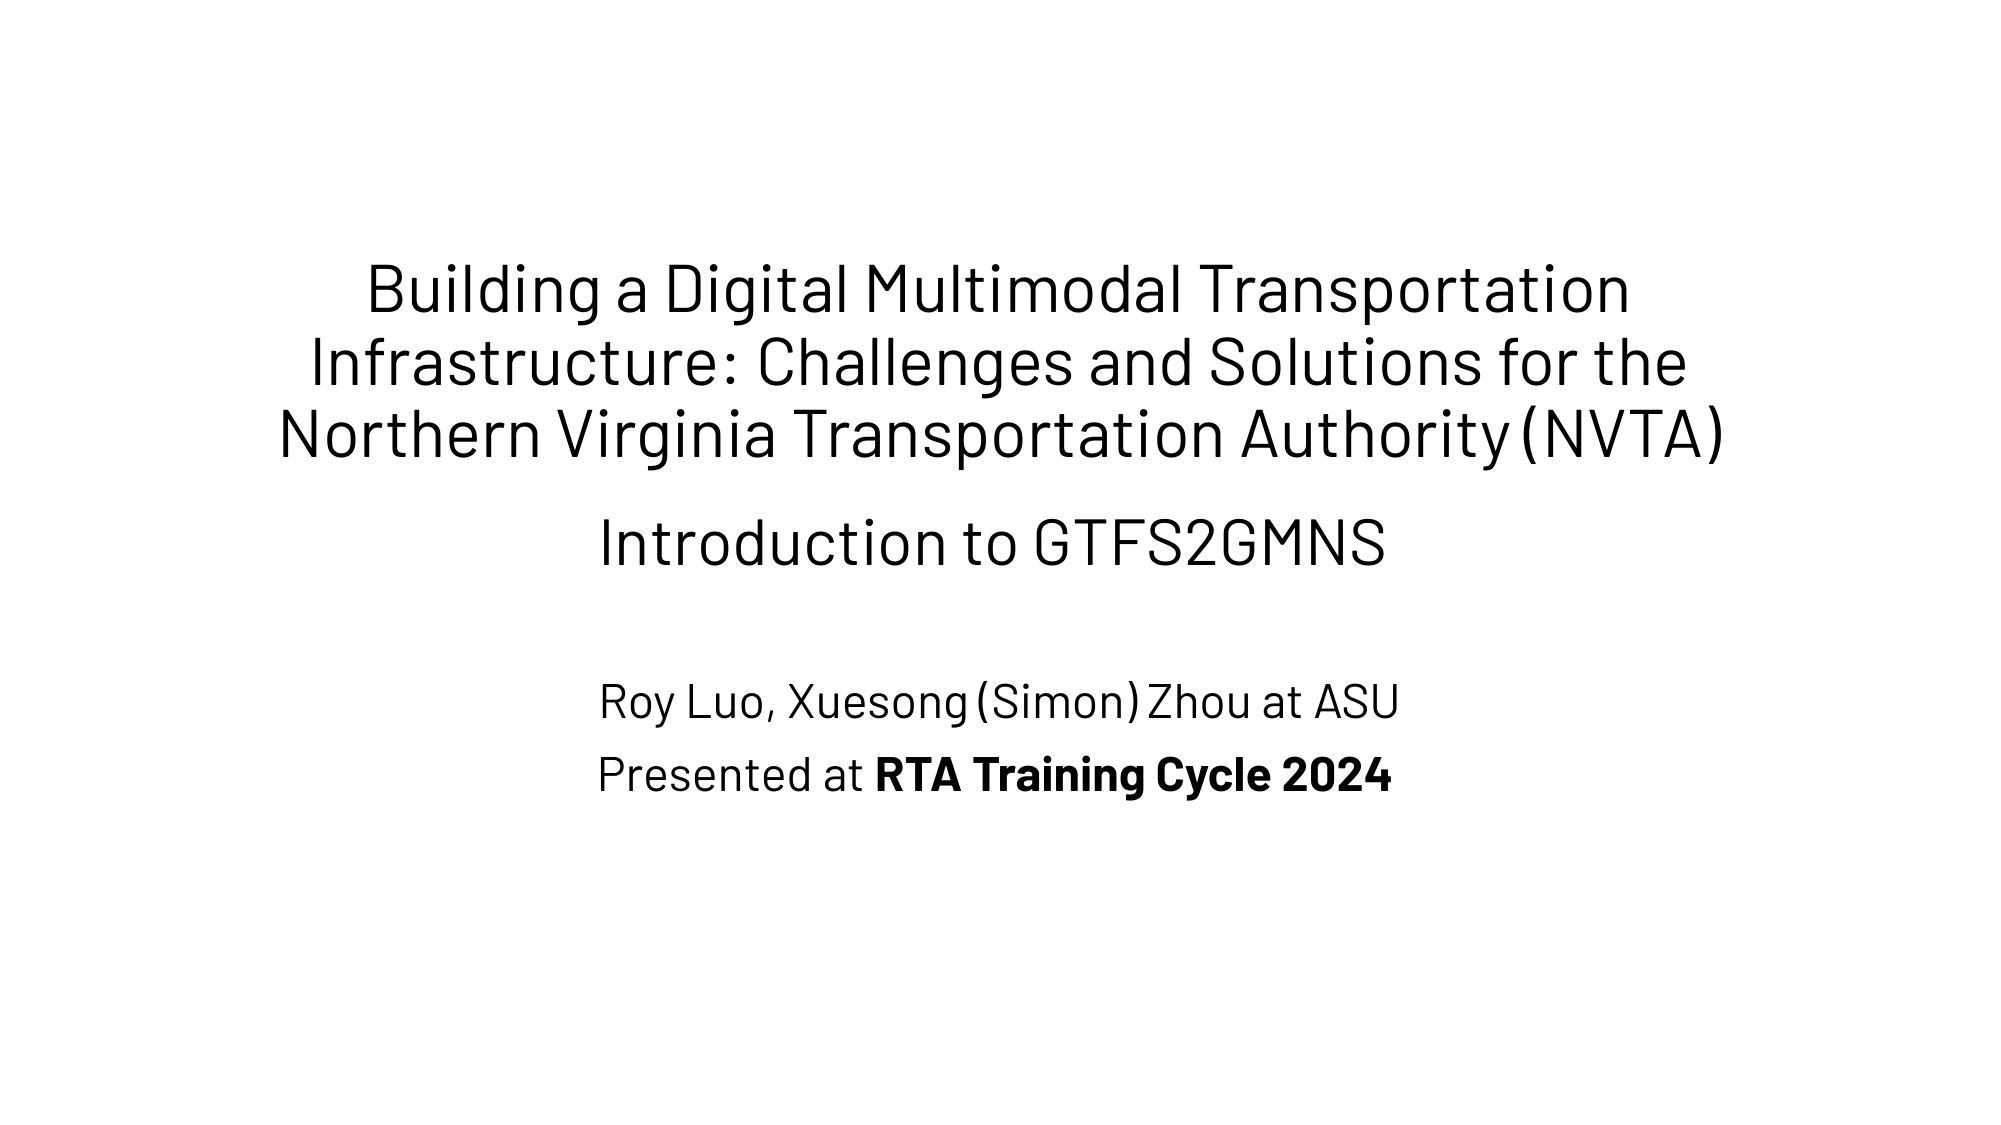

# Building a Digital Multimodal Transportation Infrastructure: Challenges and Solutions for the Northern Virginia Transportation Authority (NVTA) Introduction to GTFS2GMNS

Roy Luo, Xuesong (Simon) Zhou at ASU
Presented at RTA Training Cycle 2024